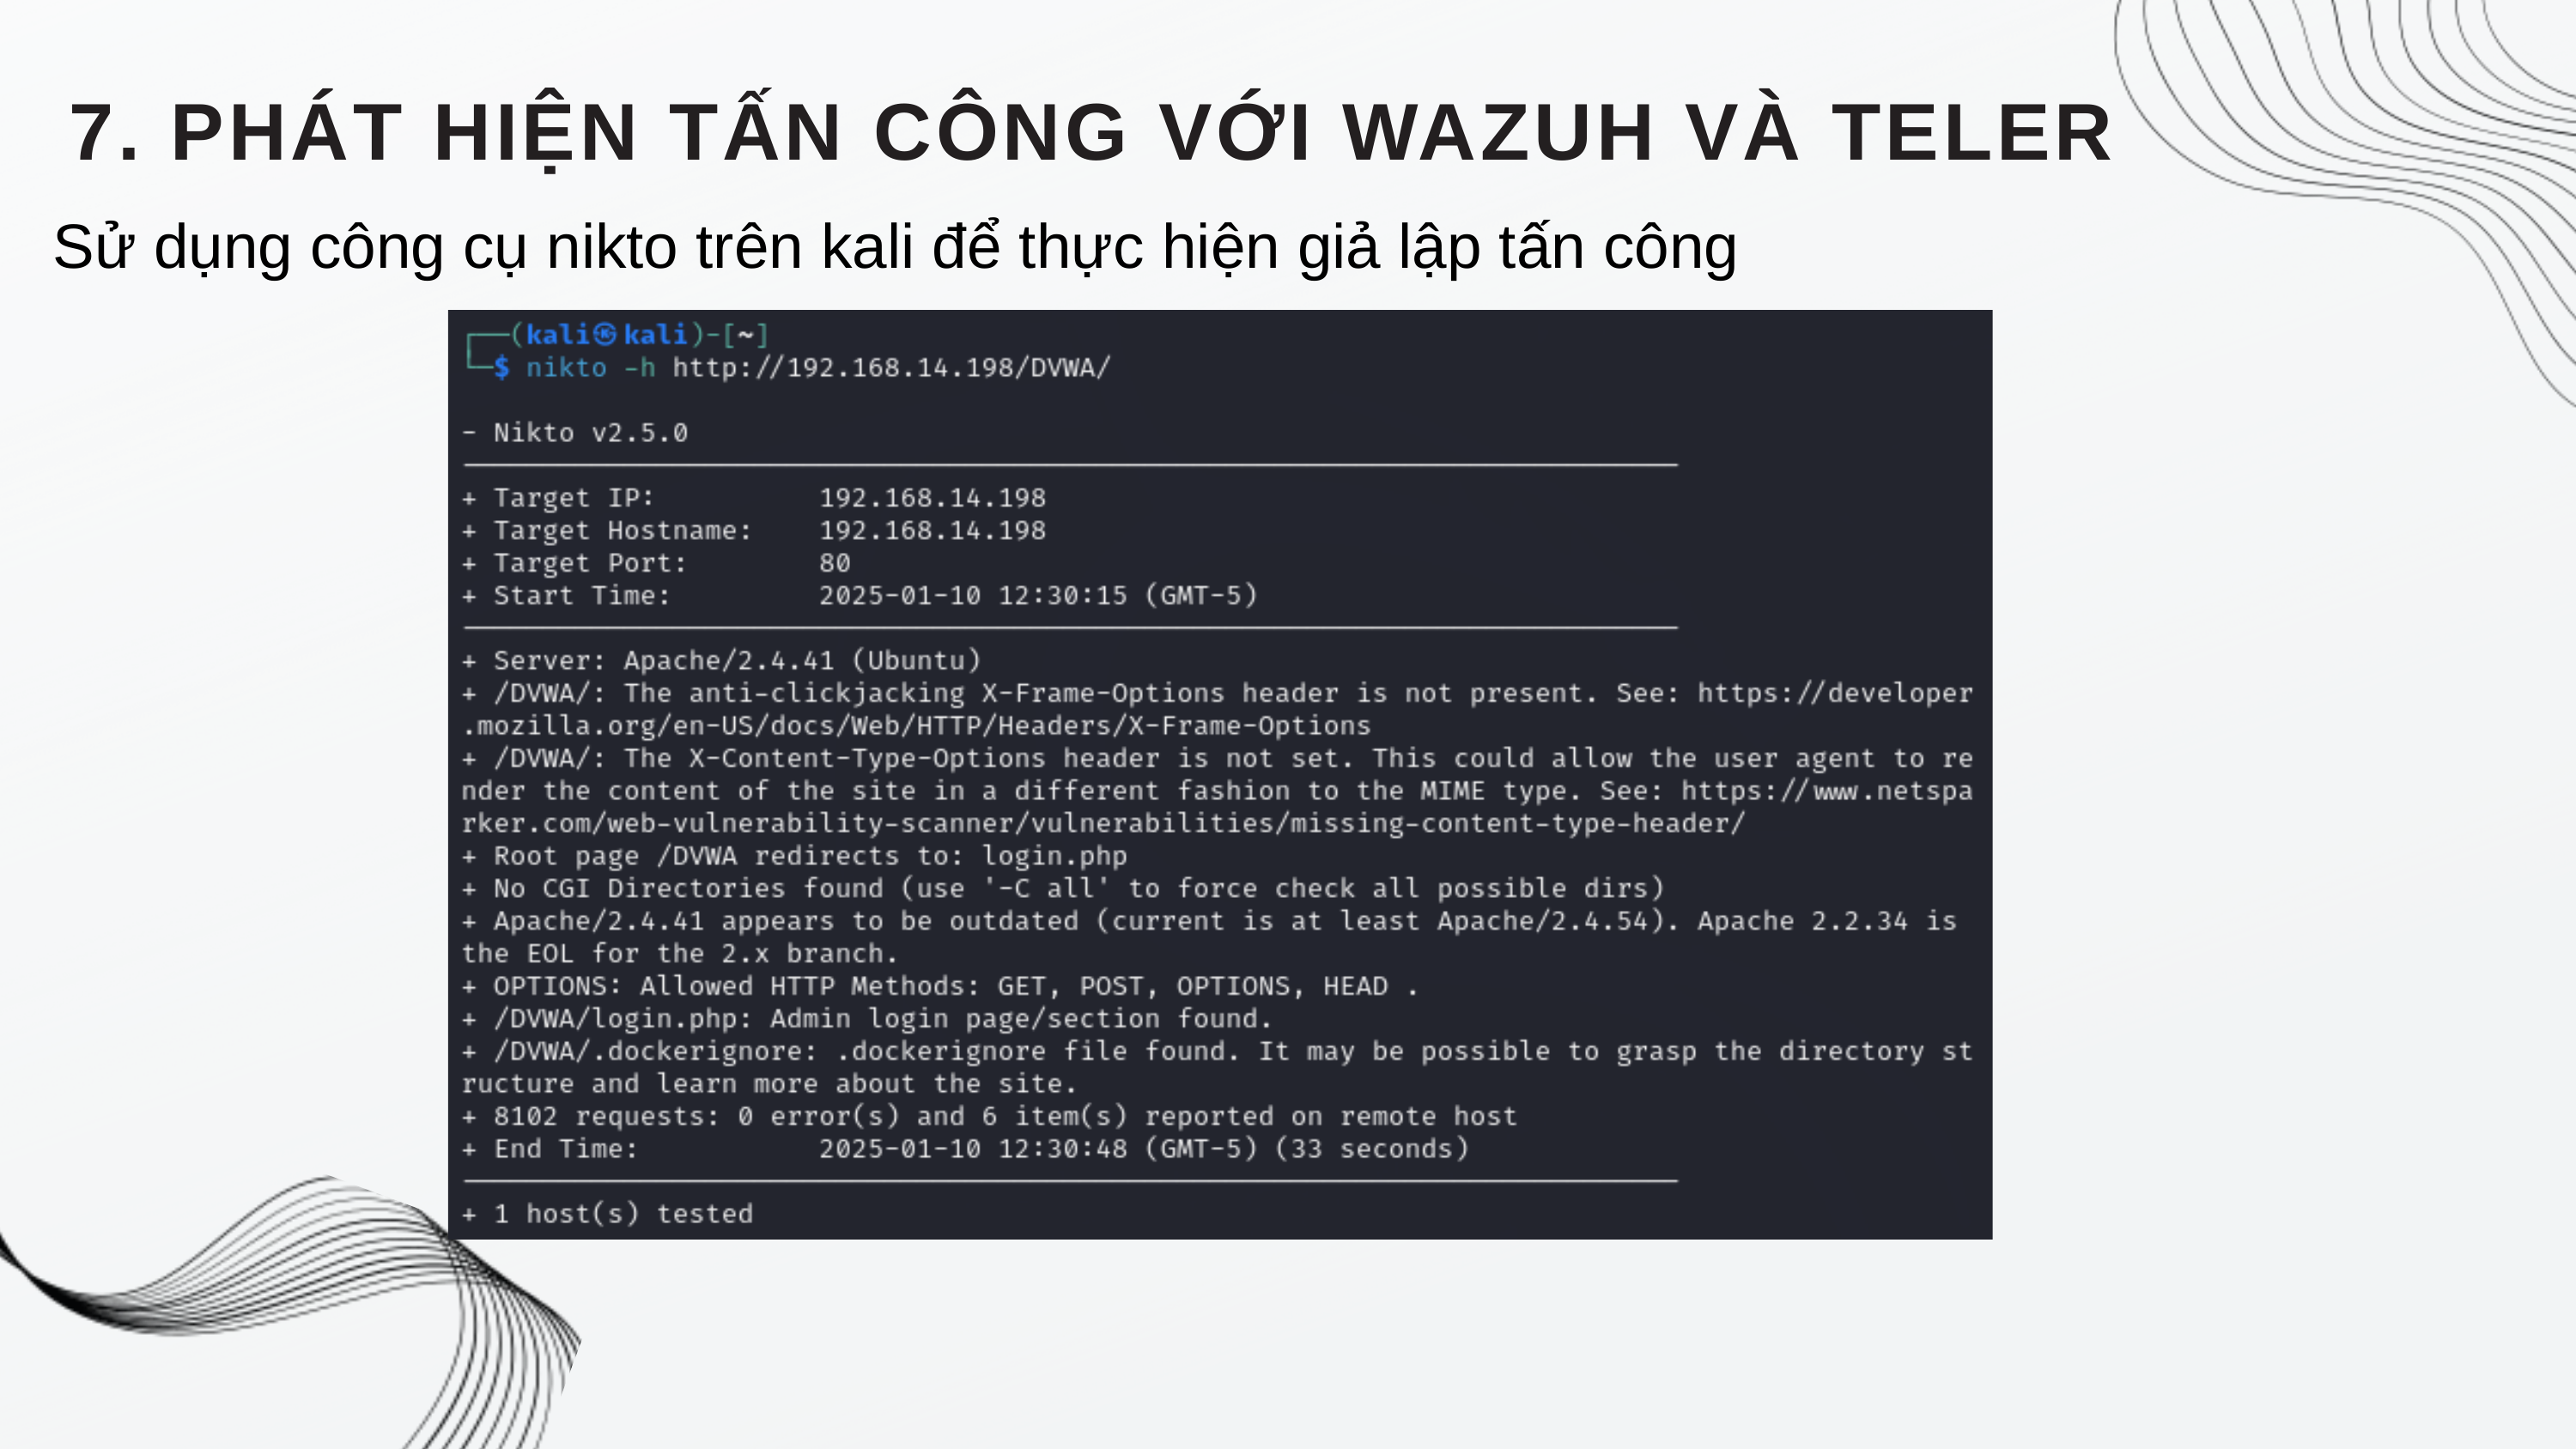

7. PHÁT HIỆN TẤN CÔNG VỚI WAZUH VÀ TELER
Sử dụng công cụ nikto trên kali để thực hiện giả lập tấn công